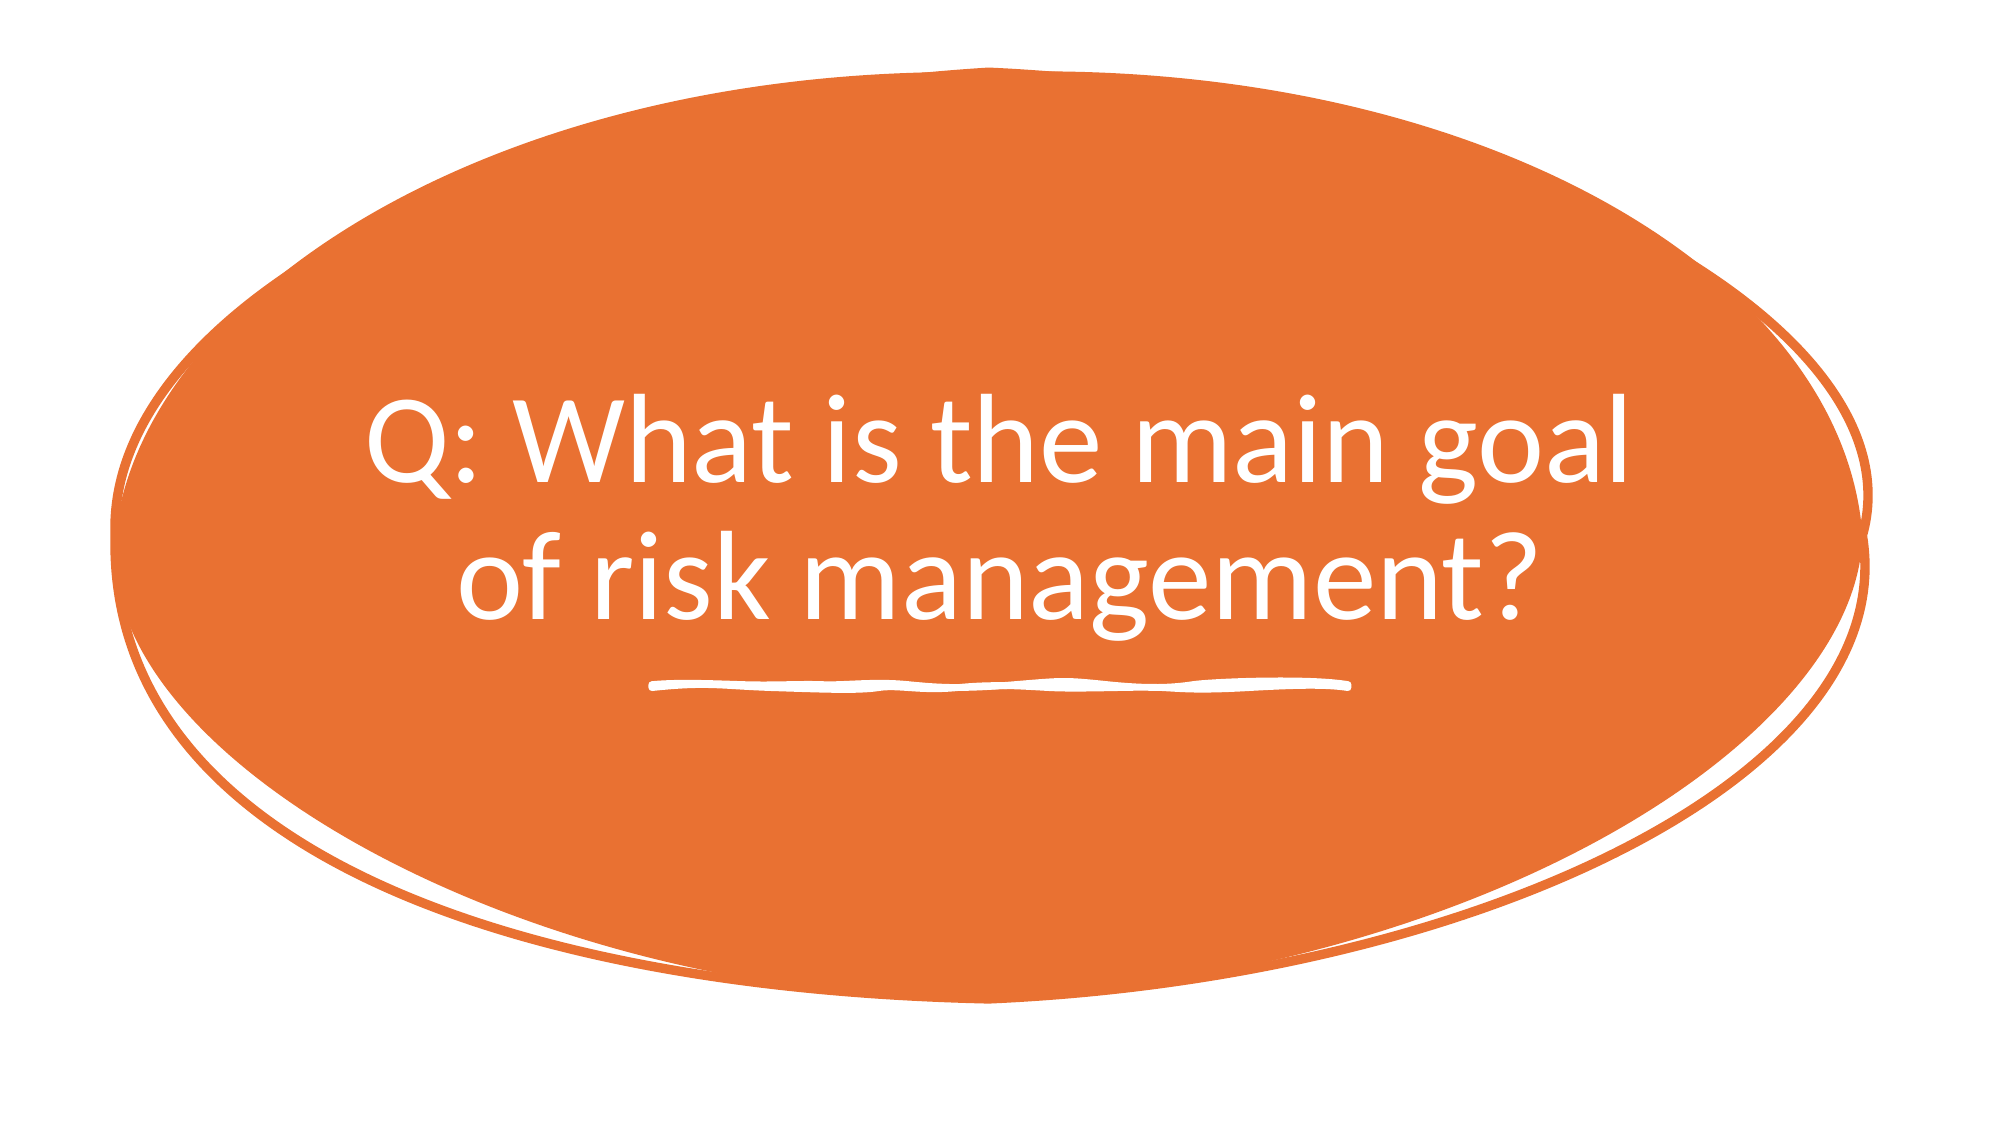

# Q: What is the main goal of risk management?